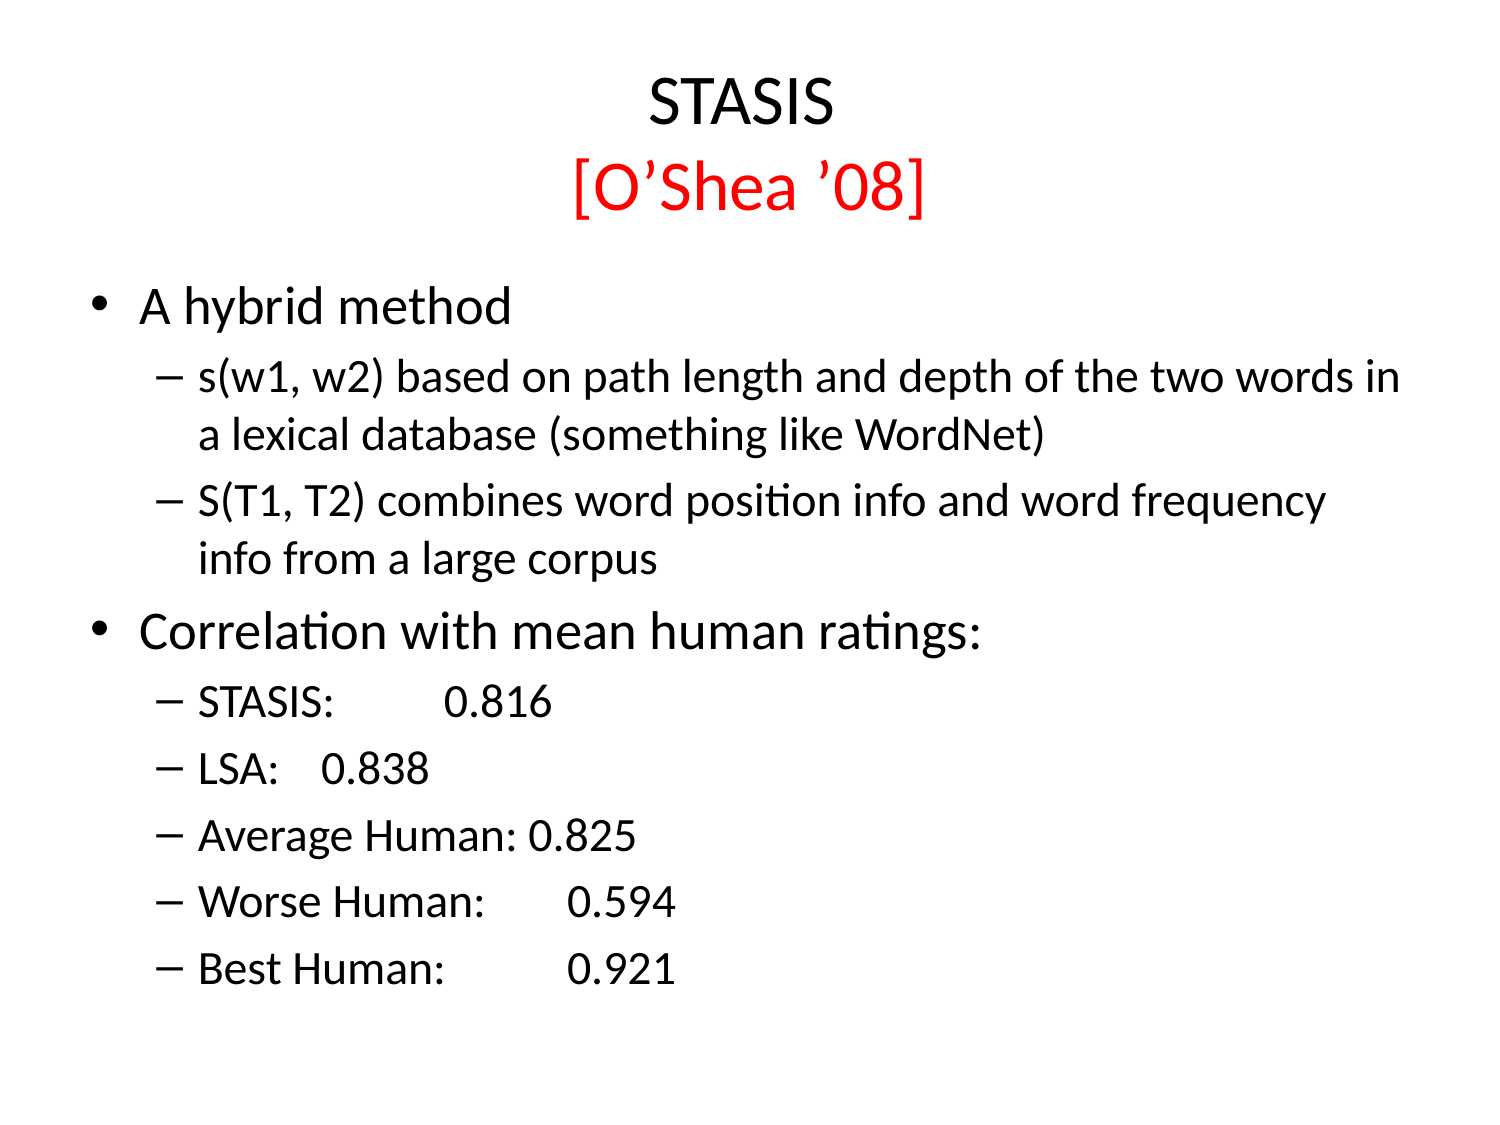

# STASIS [O’Shea ’08]
A hybrid method
s(w1, w2) based on path length and depth of the two words in a lexical database (something like WordNet)
S(T1, T2) combines word position info and word frequency info from a large corpus
Correlation with mean human ratings:
STASIS: 			0.816
LSA:					0.838
Average Human: 0.825
Worse Human: 	0.594
Best Human: 		0.921